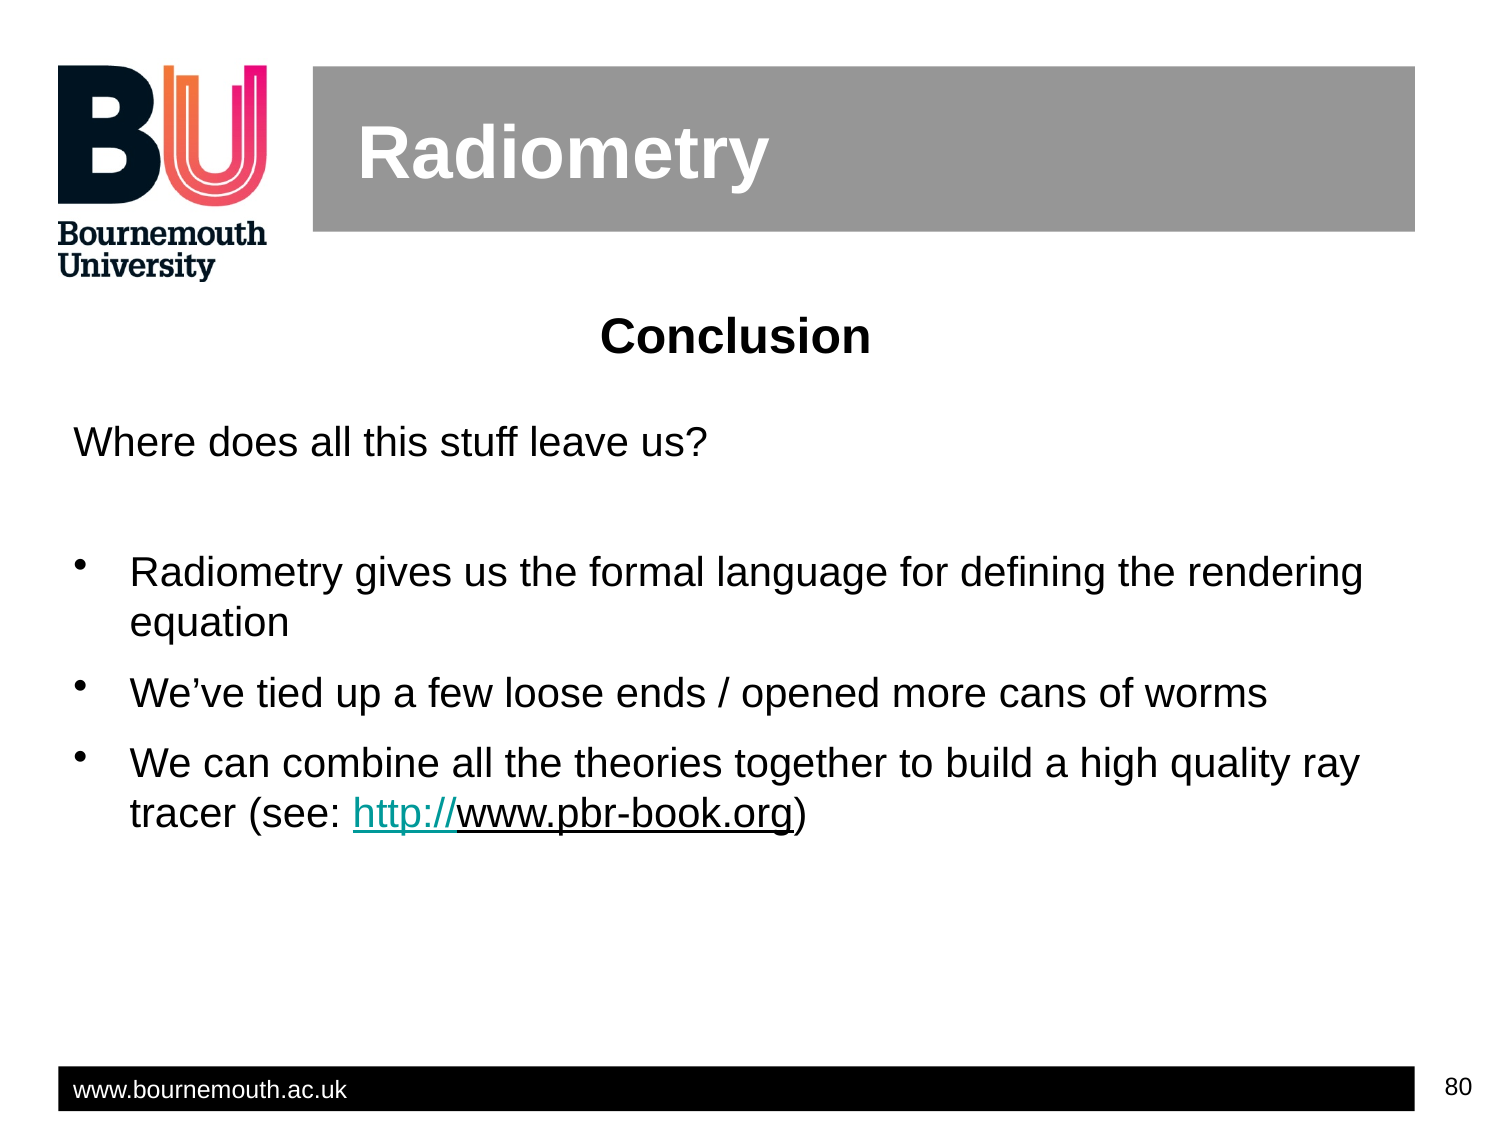

# Radiometry
Conclusion

Where does all this stuff leave us?

Radiometry gives us the formal language for defining the rendering equation
We’ve tied up a few loose ends / opened more cans of worms
We can combine all the theories together to build a high quality ray tracer (see: http://www.pbr-book.org)